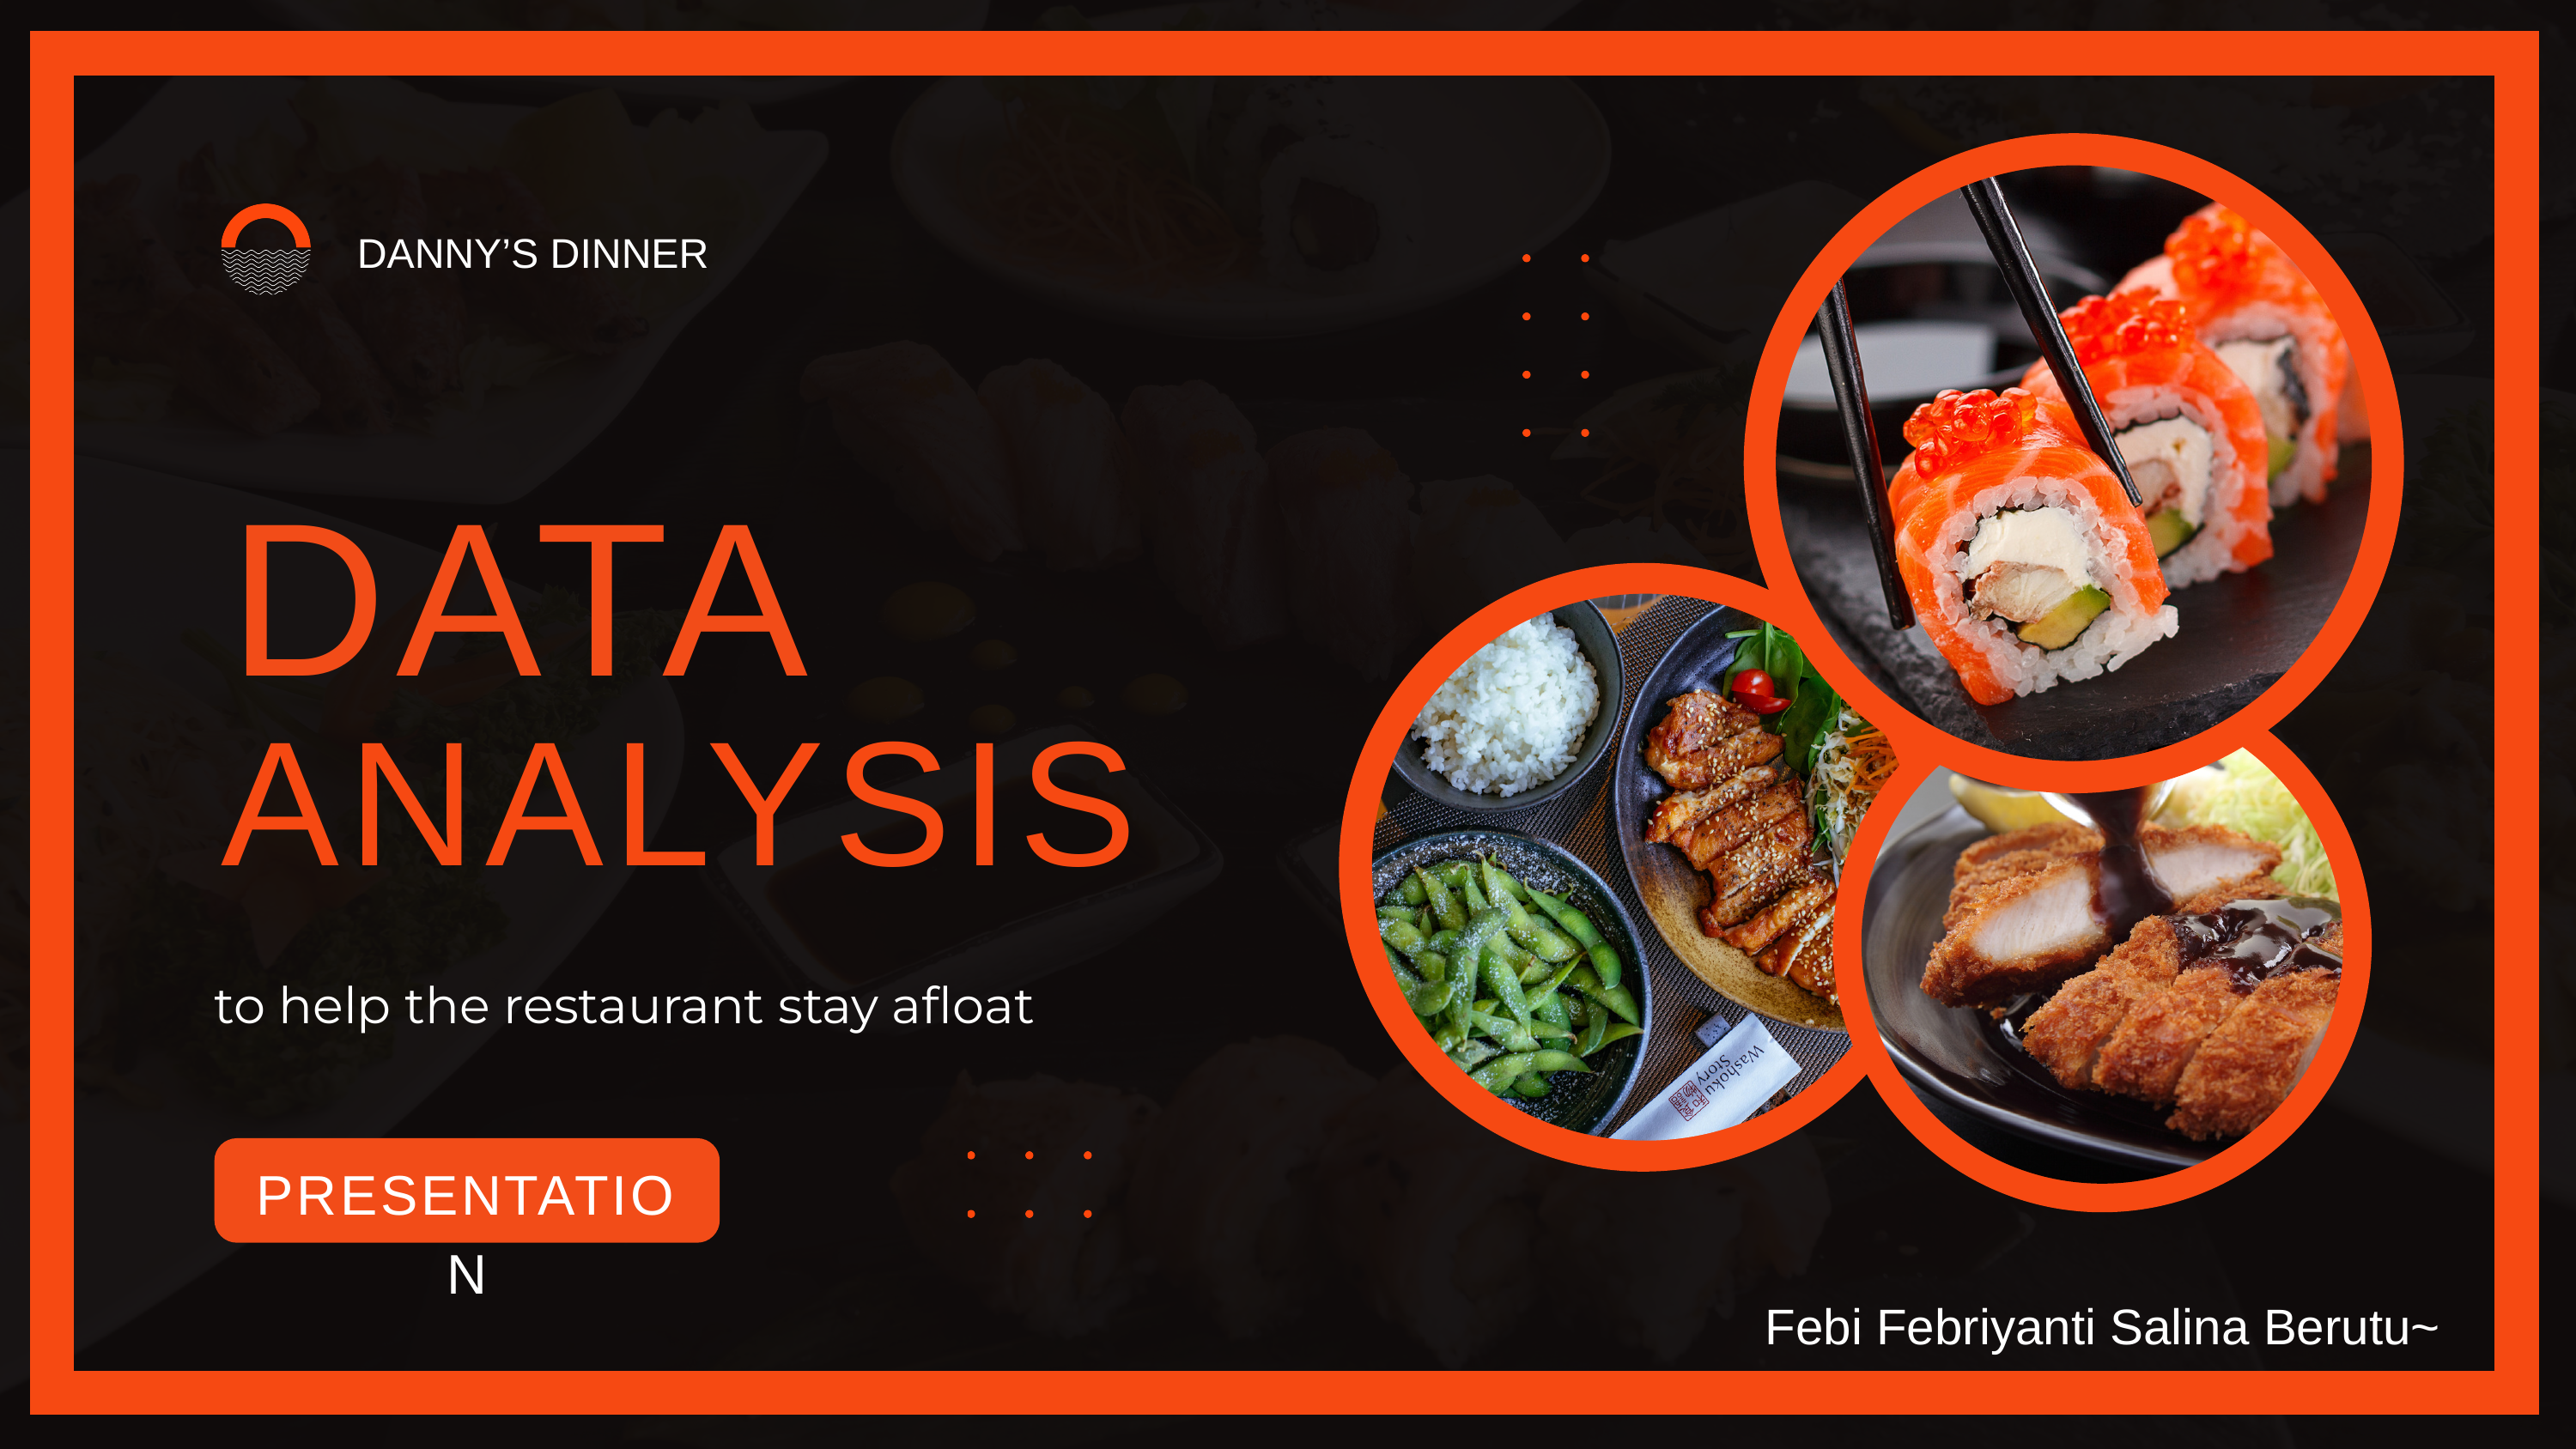

DANNY’S DINNER

DATA

ANALYSIS

to help the restaurant stay afloat

PRESENTATION

Febi Febriyanti Salina Berutu~